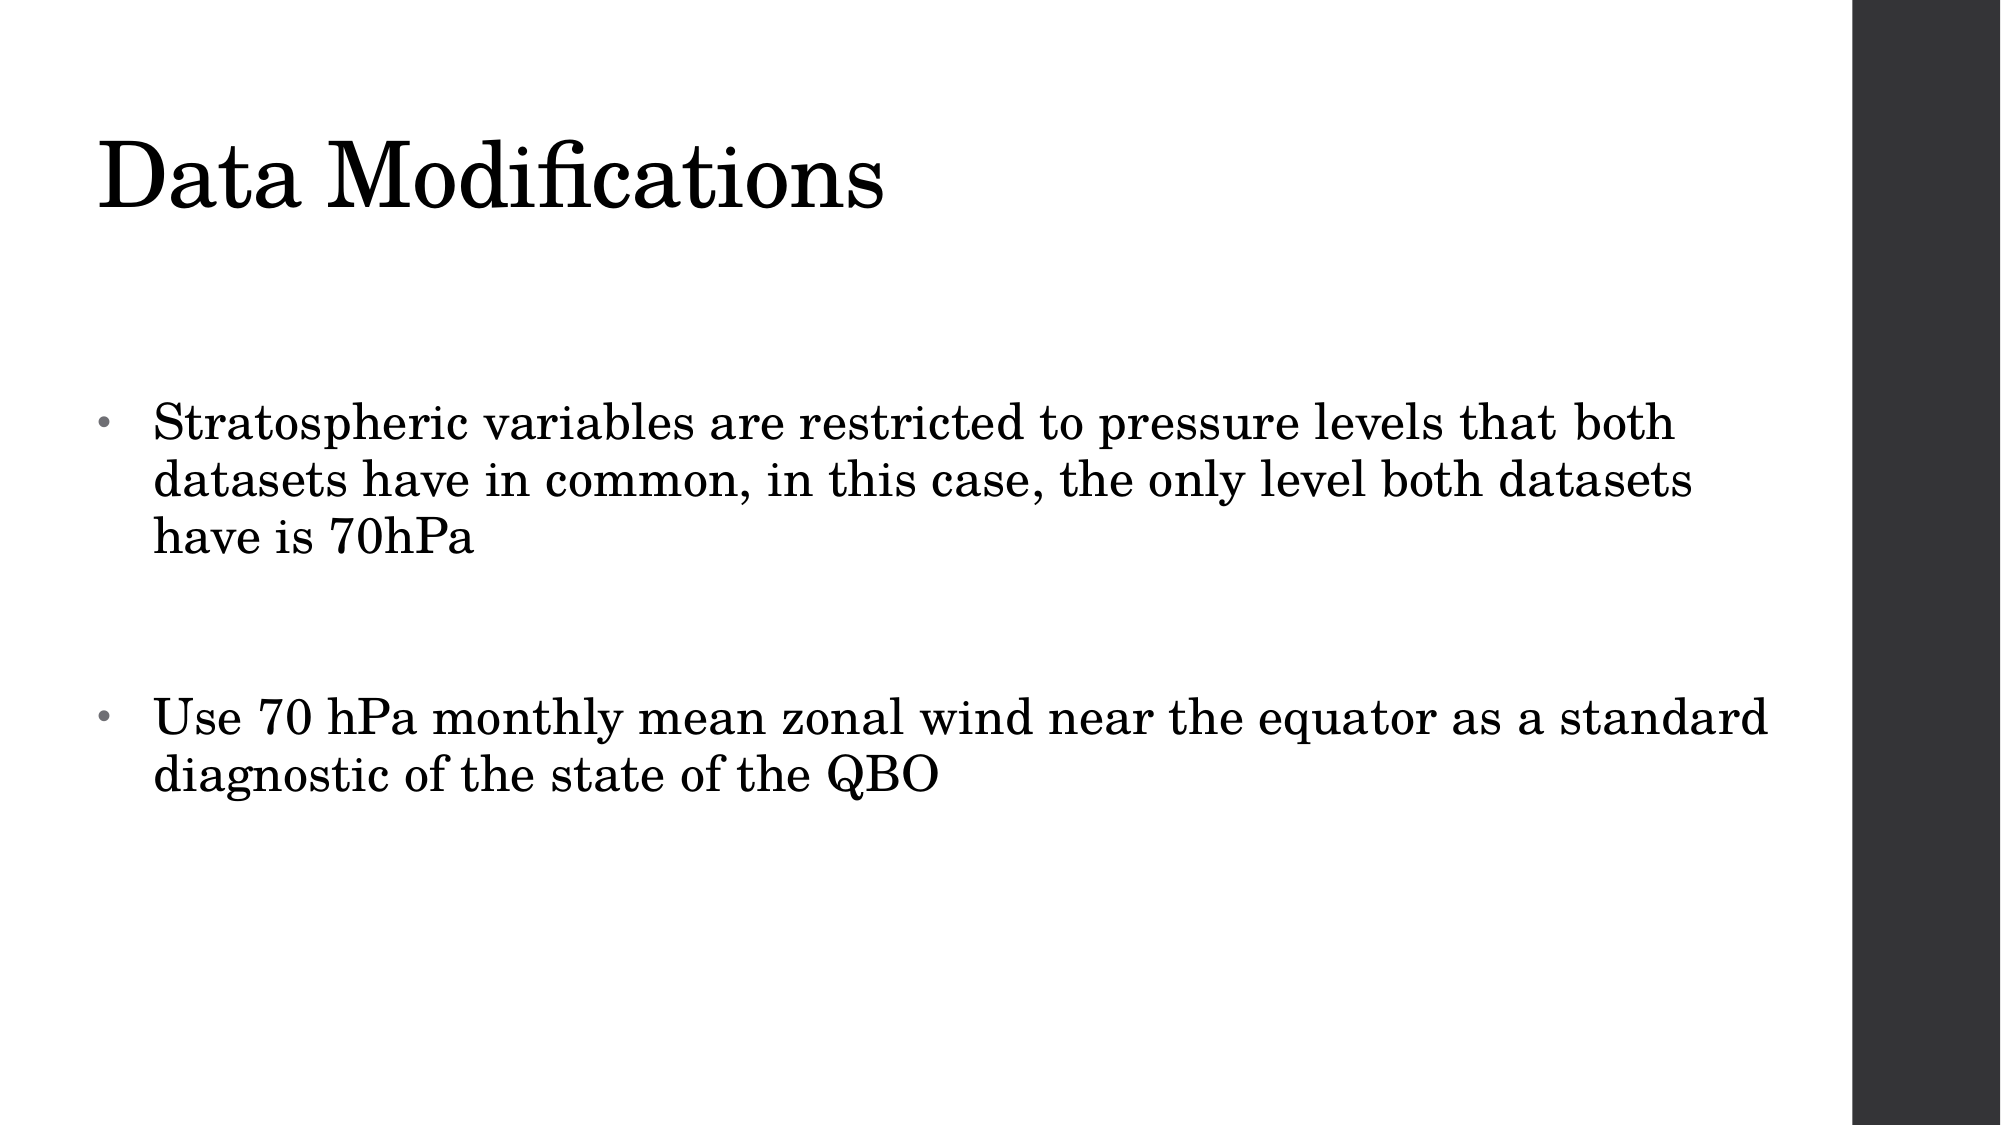

# Data Modifications
Stratospheric variables are restricted to pressure levels that both datasets have in common, in this case, the only level both datasets have is 70hPa

Use 70 hPa monthly mean zonal wind near the equator as a standard diagnostic of the state of the QBO